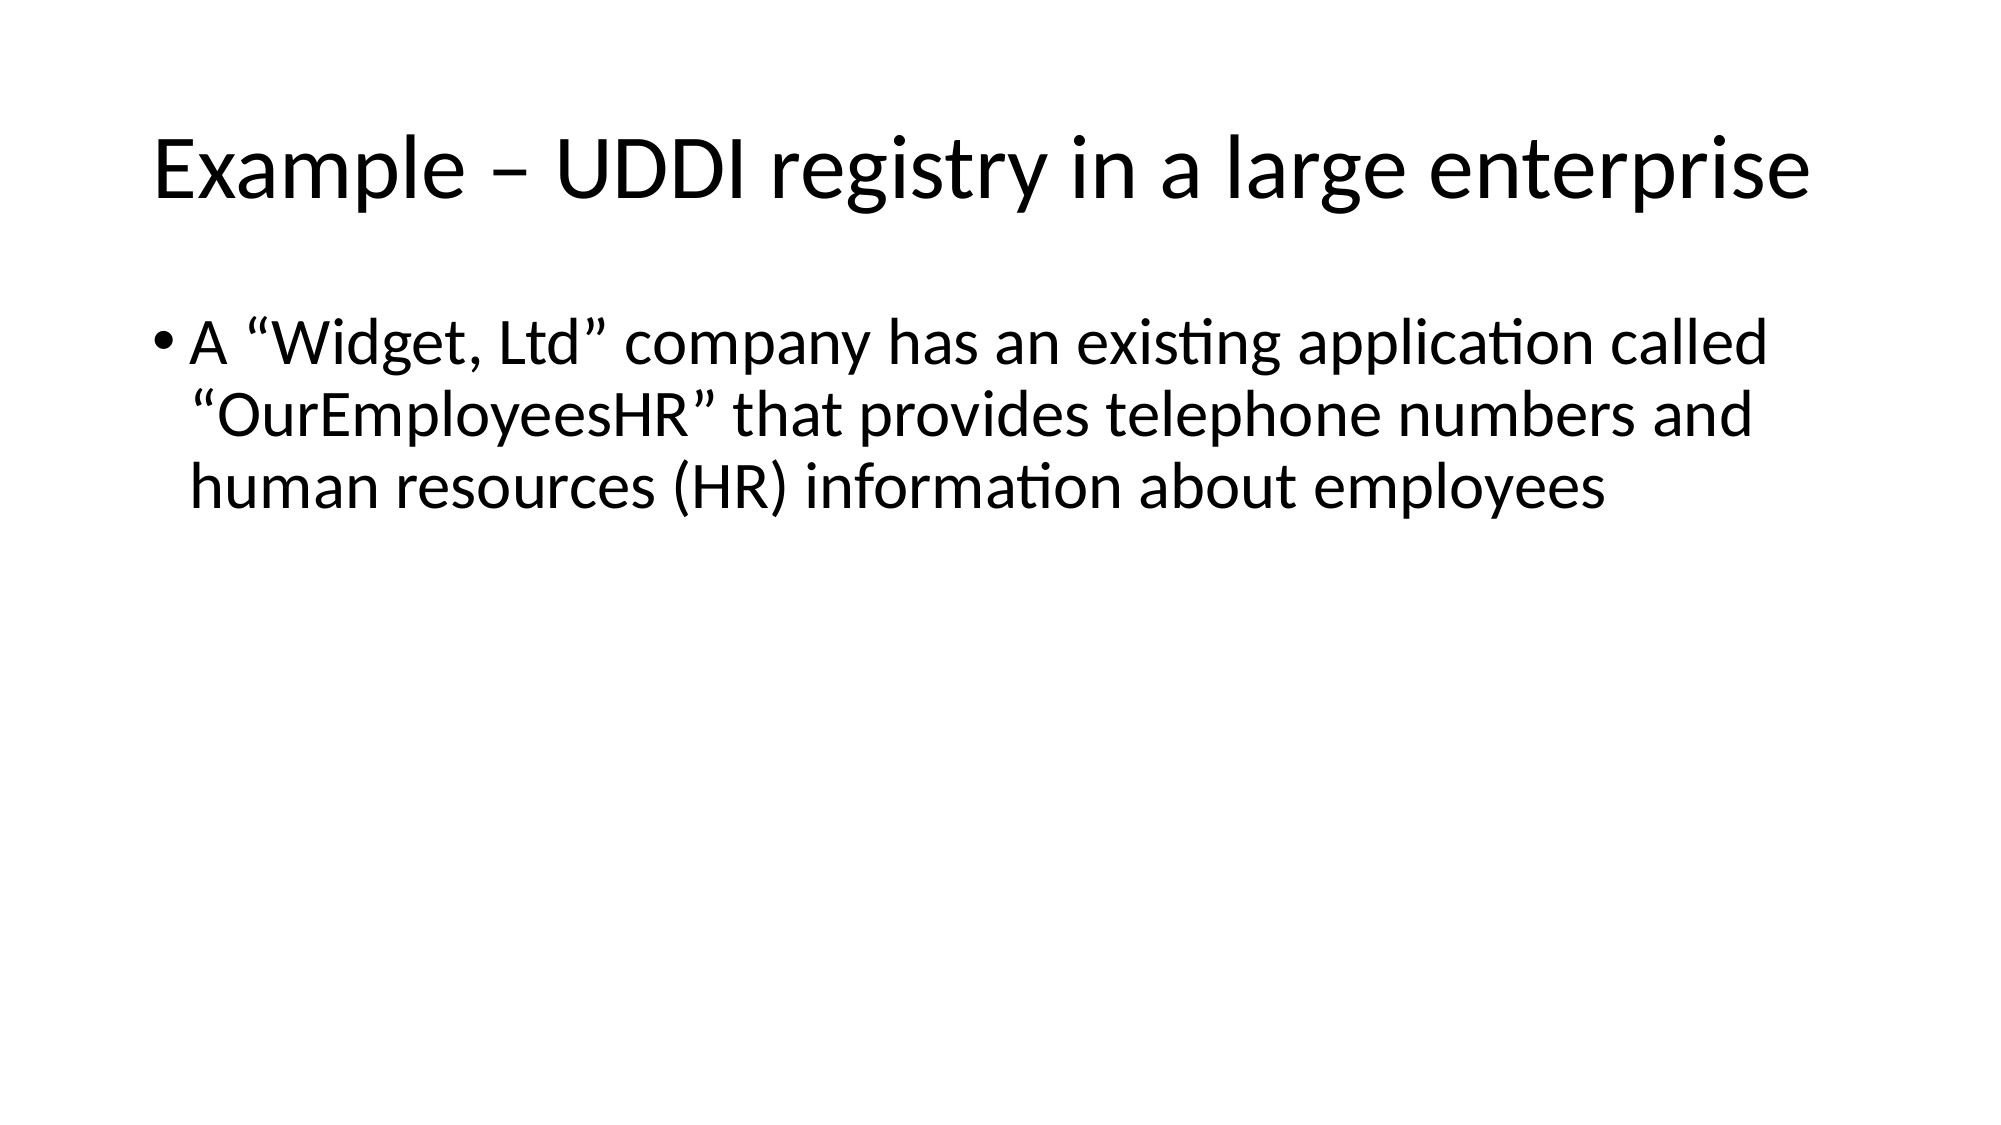

# Example – UDDI registry in a large enterprise
A “Widget, Ltd” company has an existing application called “OurEmployeesHR” that provides telephone numbers and human resources (HR) information about employees